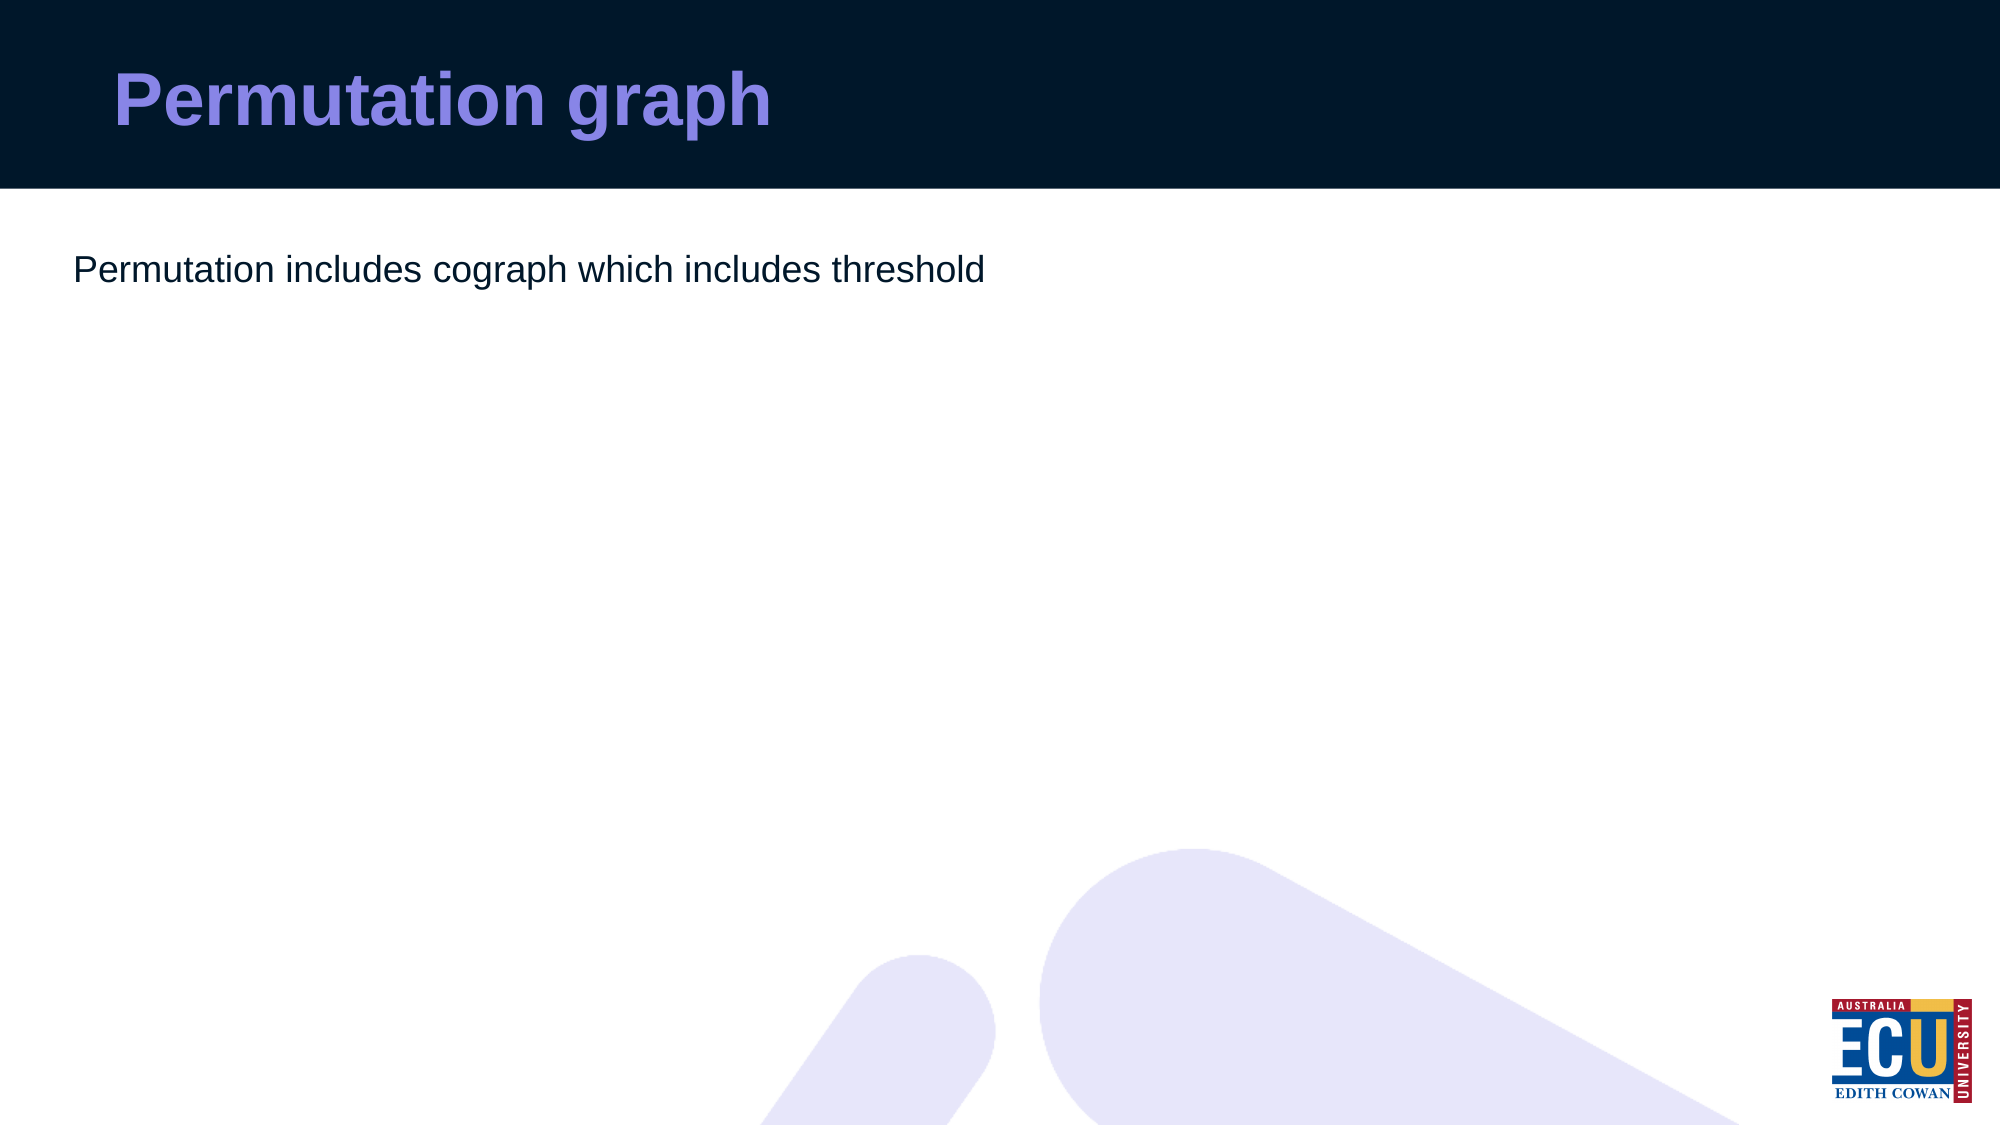

# Permutation graph
Permutation includes cograph which includes threshold